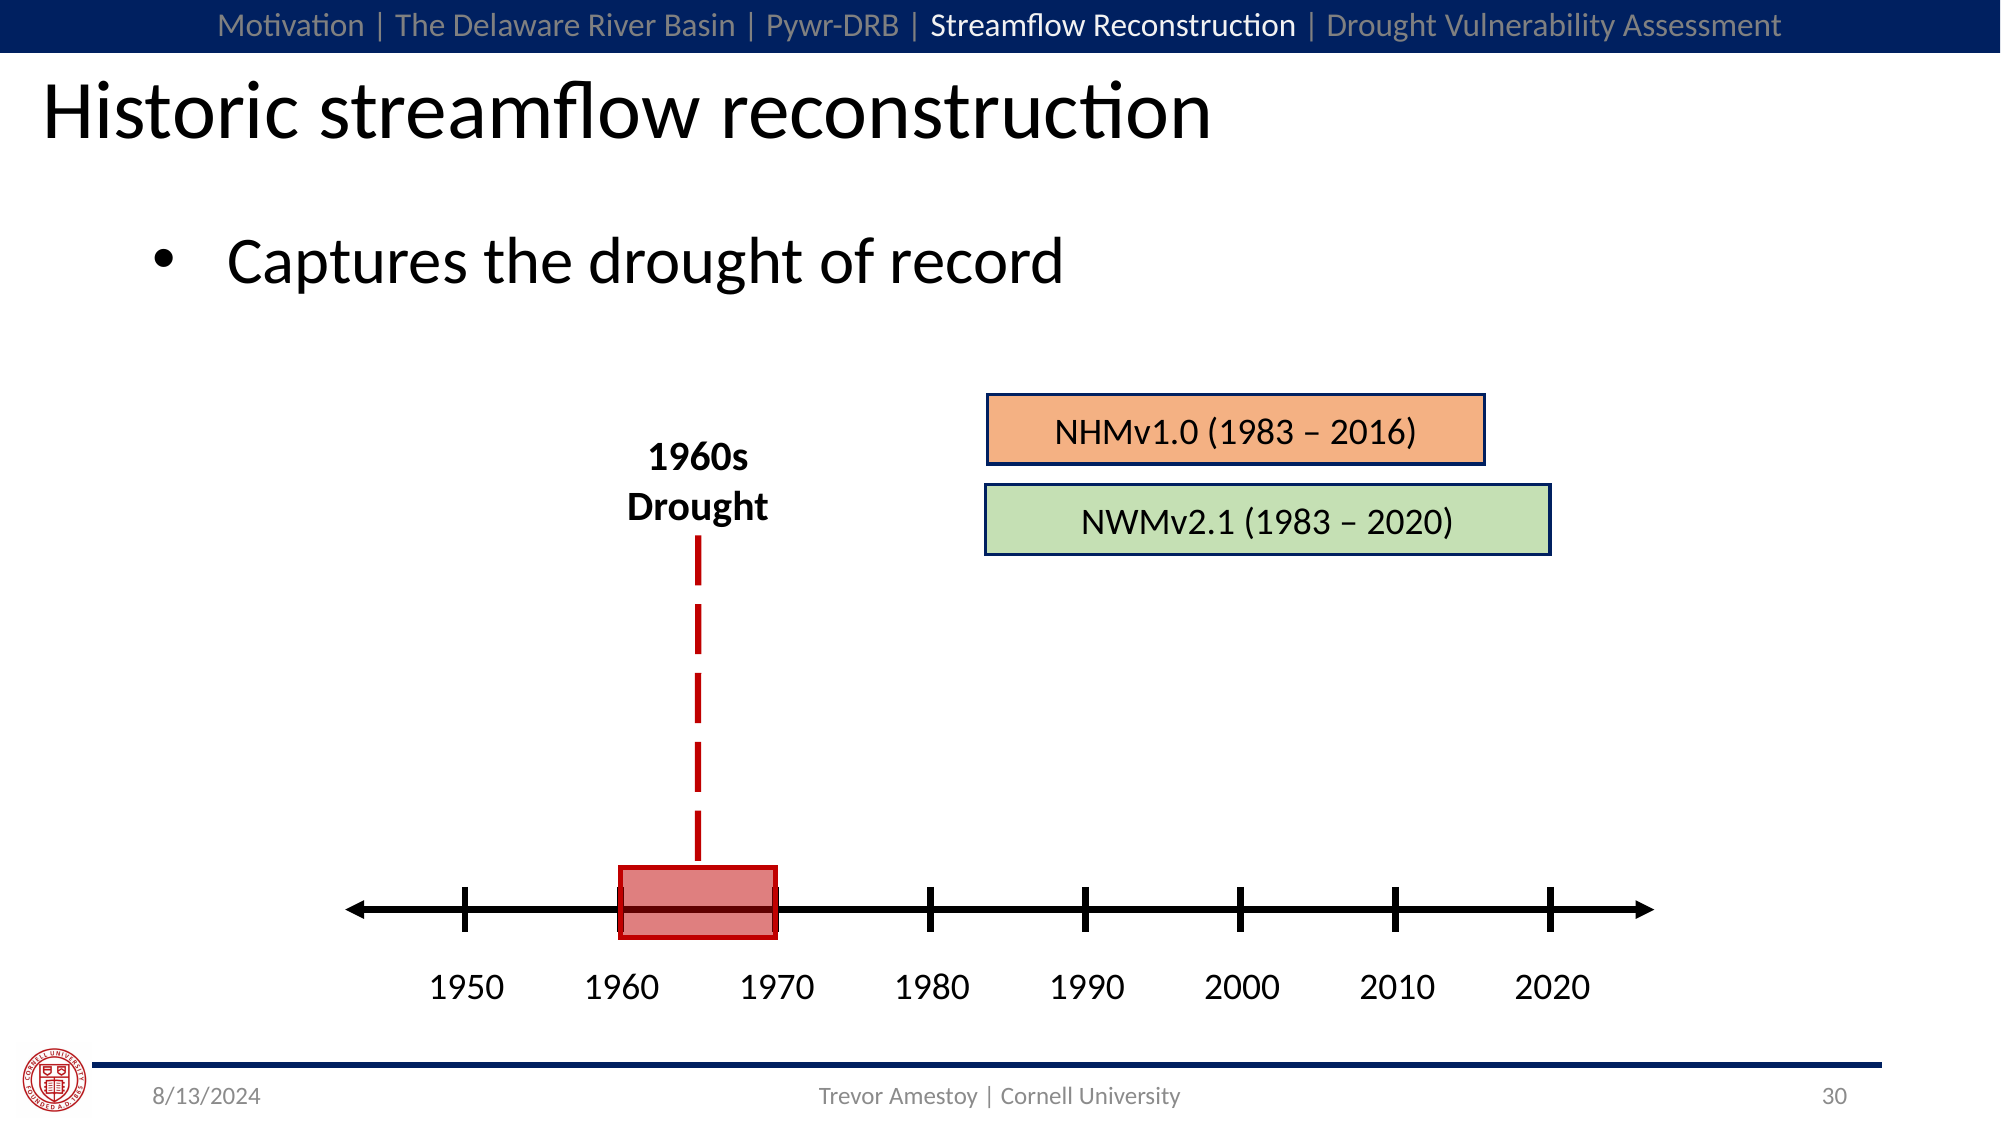

Motivation | The Delaware River Basin | Pywr-DRB | Streamflow Reconstruction | Drought Vulnerability Assessment
# Historic streamflow reconstruction
Captures the drought of record
NHMv1.0 (1983 – 2016)
1960s
Drought
NWMv2.1 (1983 – 2020)

1950
1960
1970
1980
1990
2000
2010
2020
8/13/2024
Trevor Amestoy | Cornell University
30